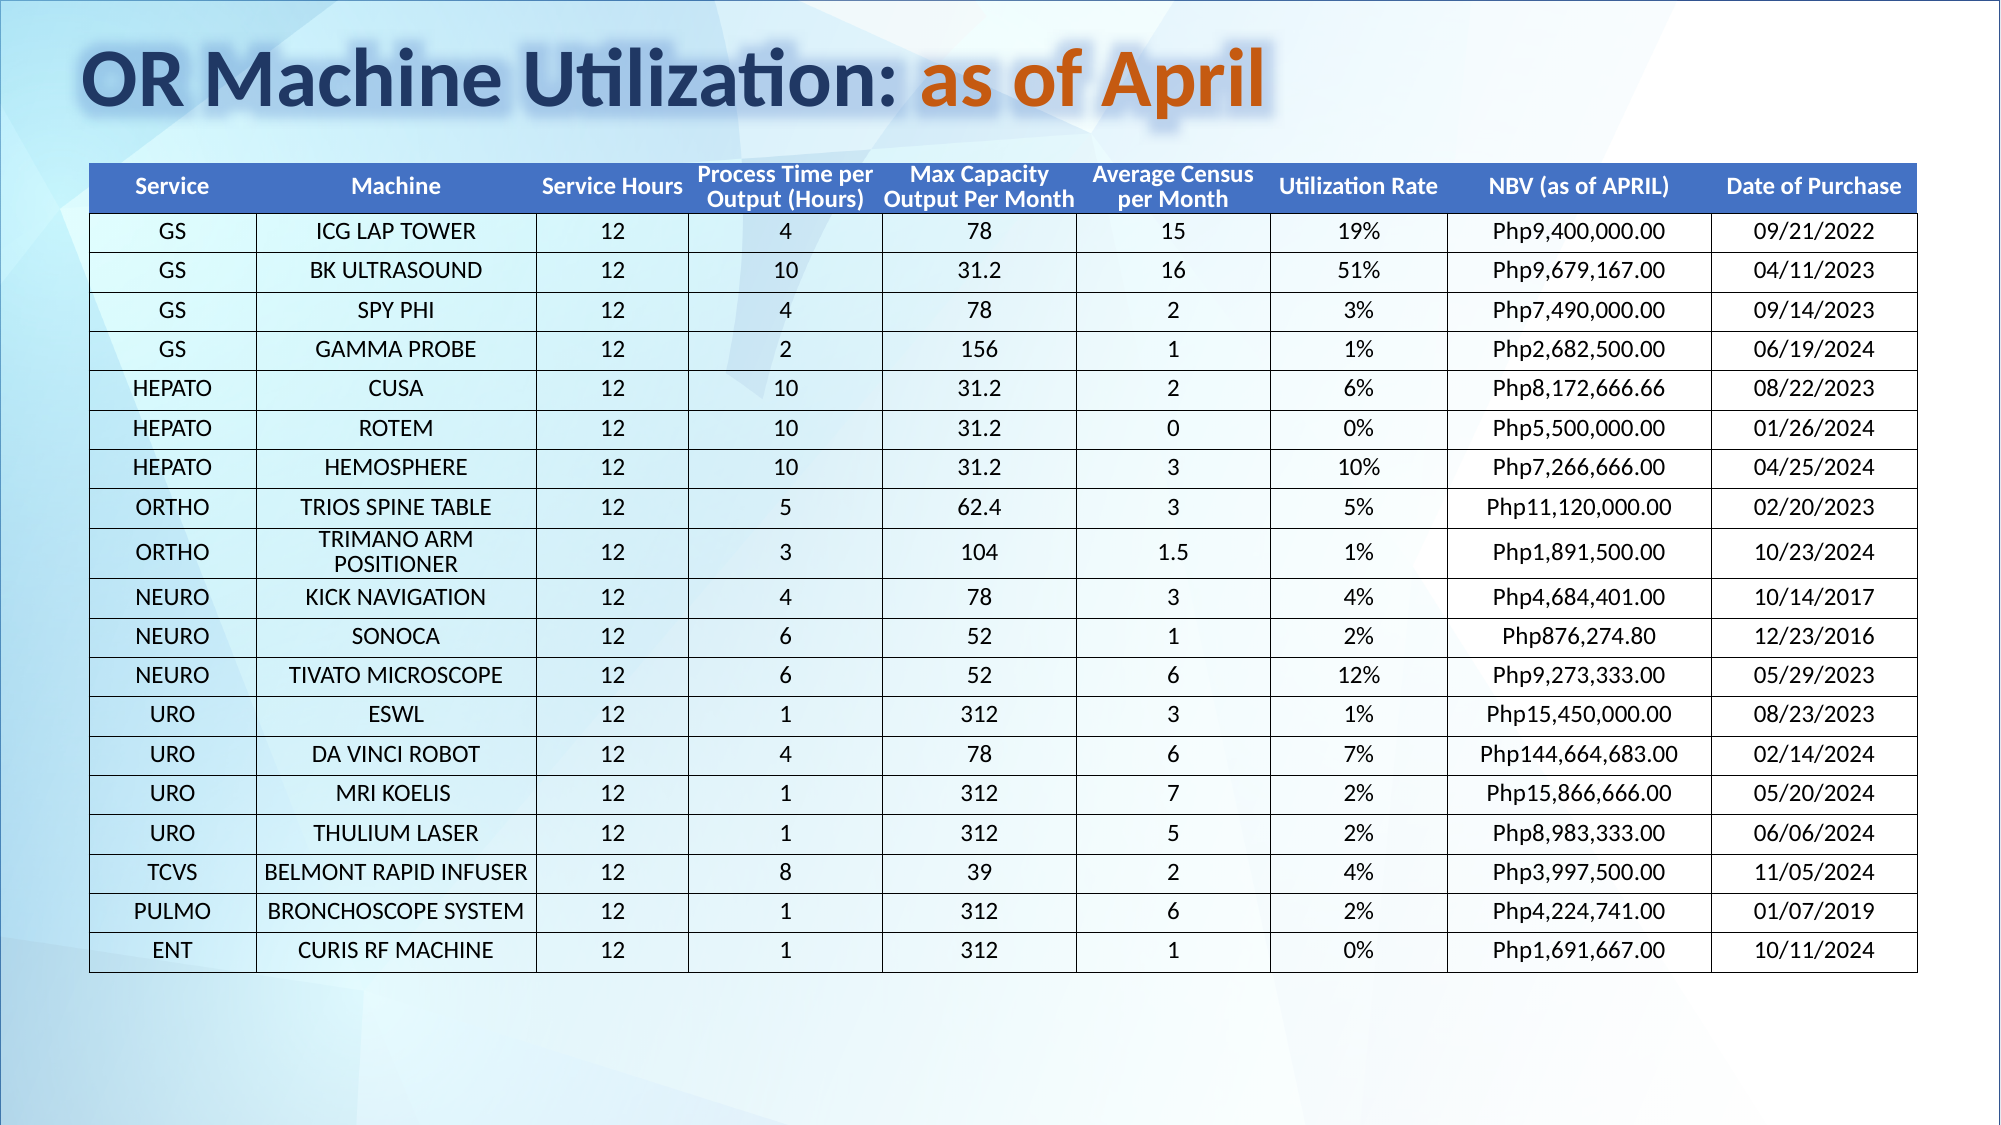

OR Machine Utilization: as of April
| Service | Machine | Service Hours | Process Time per Output (Hours) | Max Capacity Output Per Month | Average Census per Month | Utilization Rate | NBV (as of APRIL) | Date of Purchase |
| --- | --- | --- | --- | --- | --- | --- | --- | --- |
| GS | ICG LAP TOWER | 12 | 4 | 78 | 15 | 19% | Php9,400,000.00 | 09/21/2022 |
| GS | BK ULTRASOUND | 12 | 10 | 31.2 | 16 | 51% | Php9,679,167.00 | 04/11/2023 |
| GS | SPY PHI | 12 | 4 | 78 | 2 | 3% | Php7,490,000.00 | 09/14/2023 |
| GS | GAMMA PROBE | 12 | 2 | 156 | 1 | 1% | Php2,682,500.00 | 06/19/2024 |
| HEPATO | CUSA | 12 | 10 | 31.2 | 2 | 6% | Php8,172,666.66 | 08/22/2023 |
| HEPATO | ROTEM | 12 | 10 | 31.2 | 0 | 0% | Php5,500,000.00 | 01/26/2024 |
| HEPATO | HEMOSPHERE | 12 | 10 | 31.2 | 3 | 10% | Php7,266,666.00 | 04/25/2024 |
| ORTHO | TRIOS SPINE TABLE | 12 | 5 | 62.4 | 3 | 5% | Php11,120,000.00 | 02/20/2023 |
| ORTHO | TRIMANO ARM POSITIONER | 12 | 3 | 104 | 1.5 | 1% | Php1,891,500.00 | 10/23/2024 |
| NEURO | KICK NAVIGATION | 12 | 4 | 78 | 3 | 4% | Php4,684,401.00 | 10/14/2017 |
| NEURO | SONOCA | 12 | 6 | 52 | 1 | 2% | Php876,274.80 | 12/23/2016 |
| NEURO | TIVATO MICROSCOPE | 12 | 6 | 52 | 6 | 12% | Php9,273,333.00 | 05/29/2023 |
| URO | ESWL | 12 | 1 | 312 | 3 | 1% | Php15,450,000.00 | 08/23/2023 |
| URO | DA VINCI ROBOT | 12 | 4 | 78 | 6 | 7% | Php144,664,683.00 | 02/14/2024 |
| URO | MRI KOELIS | 12 | 1 | 312 | 7 | 2% | Php15,866,666.00 | 05/20/2024 |
| URO | THULIUM LASER | 12 | 1 | 312 | 5 | 2% | Php8,983,333.00 | 06/06/2024 |
| TCVS | BELMONT RAPID INFUSER | 12 | 8 | 39 | 2 | 4% | Php3,997,500.00 | 11/05/2024 |
| PULMO | BRONCHOSCOPE SYSTEM | 12 | 1 | 312 | 6 | 2% | Php4,224,741.00 | 01/07/2019 |
| ENT | CURIS RF MACHINE | 12 | 1 | 312 | 1 | 0% | Php1,691,667.00 | 10/11/2024 |